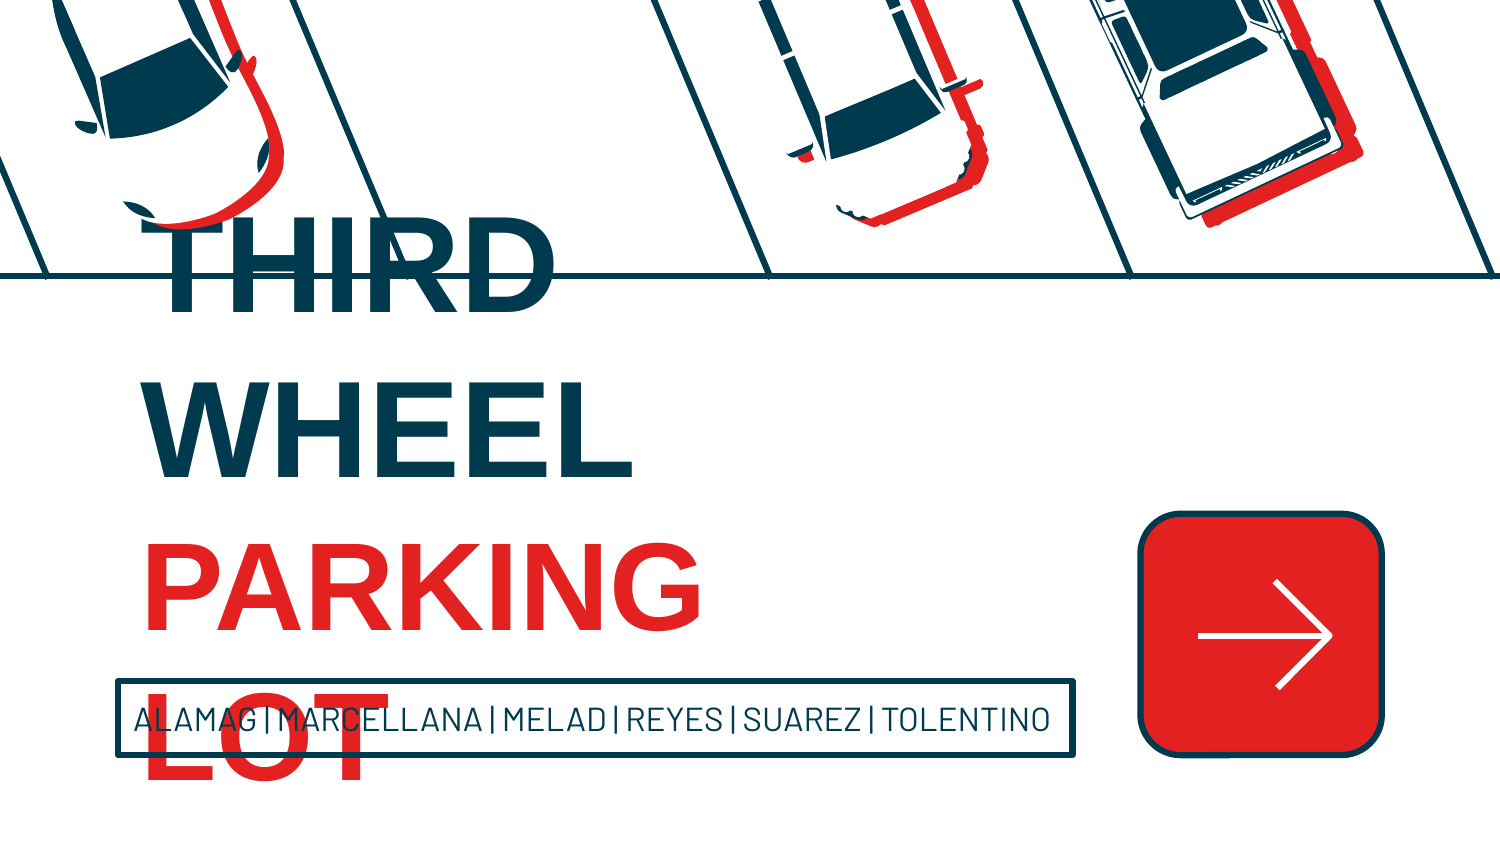

# THIRD WHEEL PARKING LOT

ALAMAG | MARCELLANA | MELAD | REYES | SUAREZ | TOLENTINO